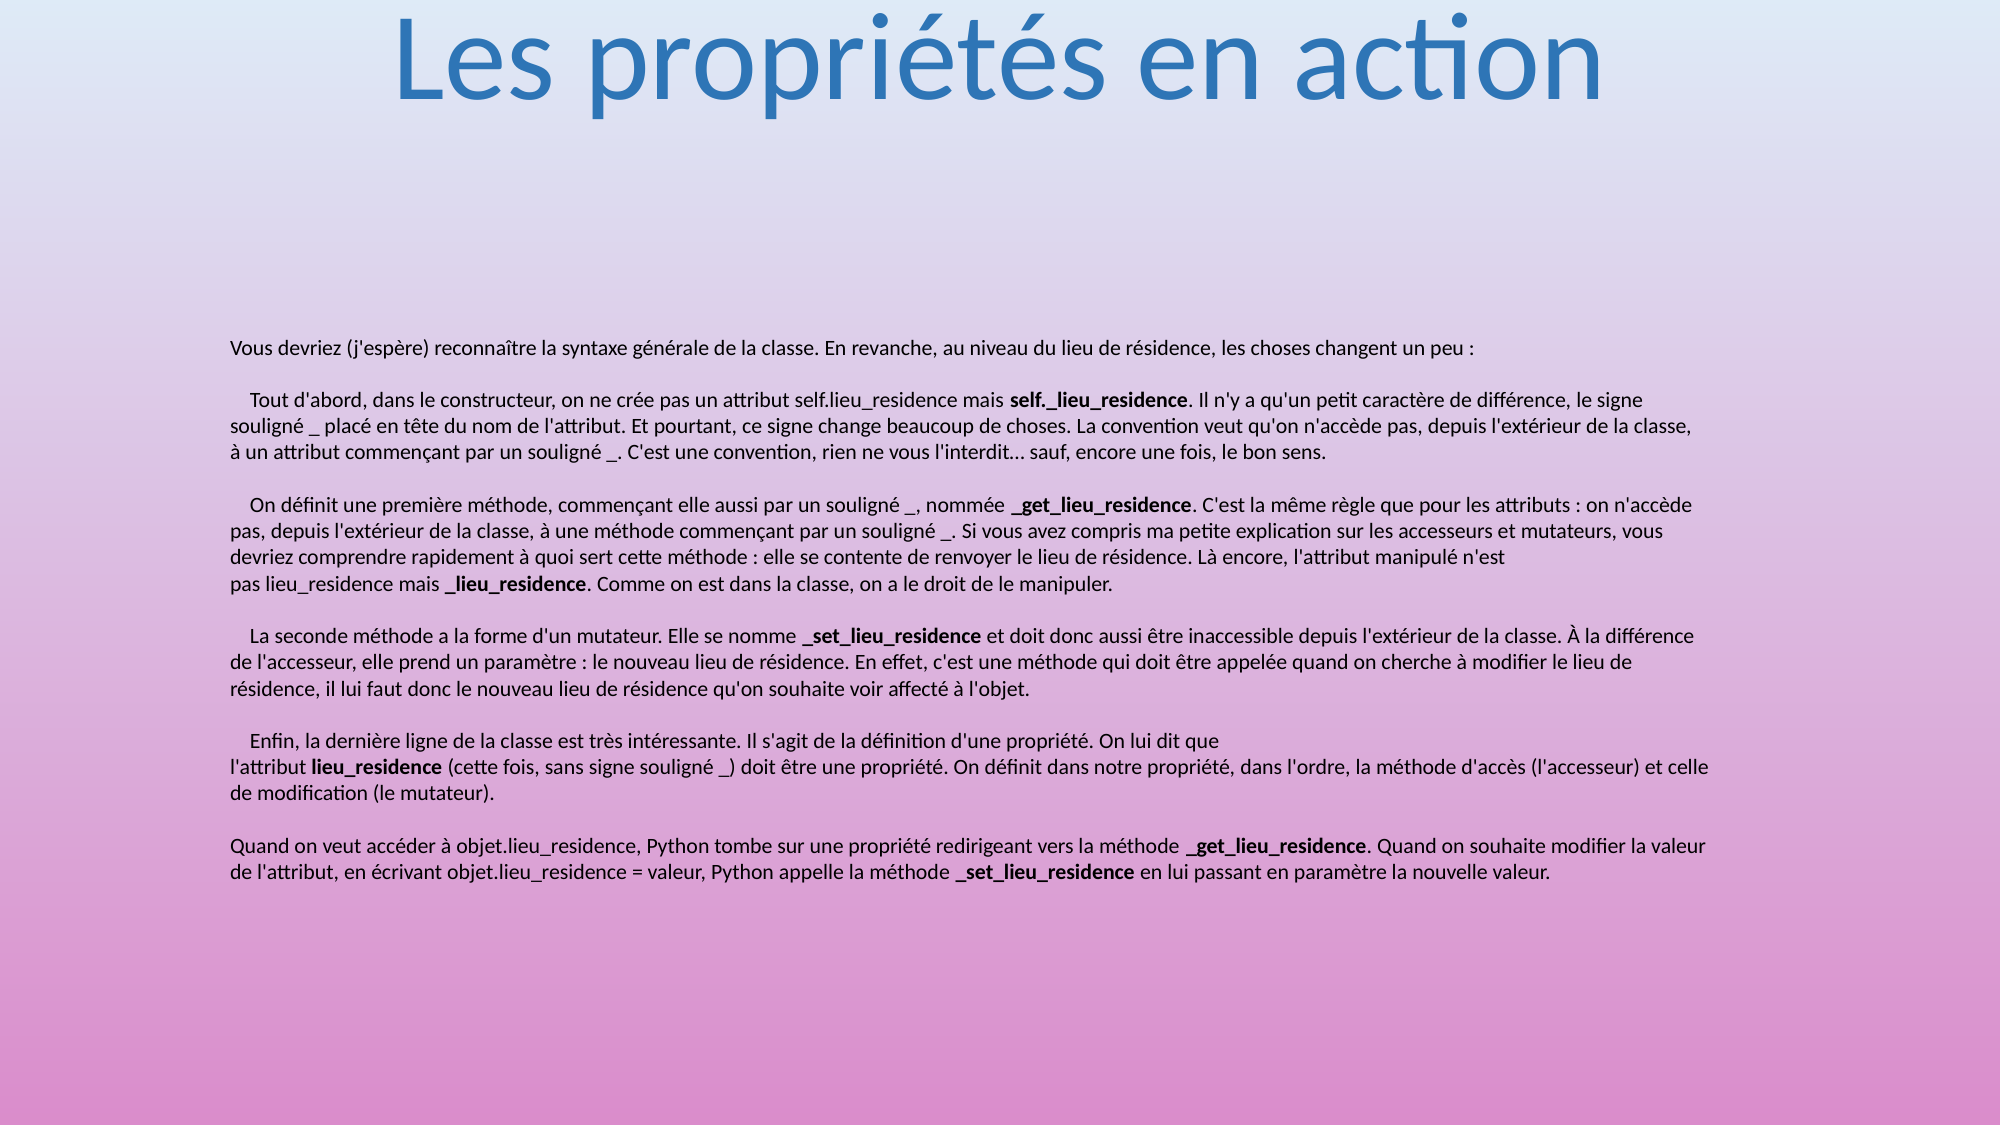

# Les propriétés en action
Vous devriez (j'espère) reconnaître la syntaxe générale de la classe. En revanche, au niveau du lieu de résidence, les choses changent un peu :

    Tout d'abord, dans le constructeur, on ne crée pas un attribut self.lieu_residence mais self._lieu_residence. Il n'y a qu'un petit caractère de différence, le signe
souligné _ placé en tête du nom de l'attribut. Et pourtant, ce signe change beaucoup de choses. La convention veut qu'on n'accède pas, depuis l'extérieur de la classe,
à un attribut commençant par un souligné _. C'est une convention, rien ne vous l'interdit… sauf, encore une fois, le bon sens.

    On définit une première méthode, commençant elle aussi par un souligné _, nommée _get_lieu_residence. C'est la même règle que pour les attributs : on n'accède
pas, depuis l'extérieur de la classe, à une méthode commençant par un souligné _. Si vous avez compris ma petite explication sur les accesseurs et mutateurs, vous
devriez comprendre rapidement à quoi sert cette méthode : elle se contente de renvoyer le lieu de résidence. Là encore, l'attribut manipulé n'est
pas lieu_residence mais _lieu_residence. Comme on est dans la classe, on a le droit de le manipuler.

    La seconde méthode a la forme d'un mutateur. Elle se nomme _set_lieu_residence et doit donc aussi être inaccessible depuis l'extérieur de la classe. À la différence
de l'accesseur, elle prend un paramètre : le nouveau lieu de résidence. En effet, c'est une méthode qui doit être appelée quand on cherche à modifier le lieu de
résidence, il lui faut donc le nouveau lieu de résidence qu'on souhaite voir affecté à l'objet.

    Enfin, la dernière ligne de la classe est très intéressante. Il s'agit de la définition d'une propriété. On lui dit que
l'attribut lieu_residence (cette fois, sans signe souligné _) doit être une propriété. On définit dans notre propriété, dans l'ordre, la méthode d'accès (l'accesseur) et celle
de modification (le mutateur).

Quand on veut accéder à objet.lieu_residence, Python tombe sur une propriété redirigeant vers la méthode _get_lieu_residence. Quand on souhaite modifier la valeur
de l'attribut, en écrivant objet.lieu_residence = valeur, Python appelle la méthode _set_lieu_residence en lui passant en paramètre la nouvelle valeur.

397